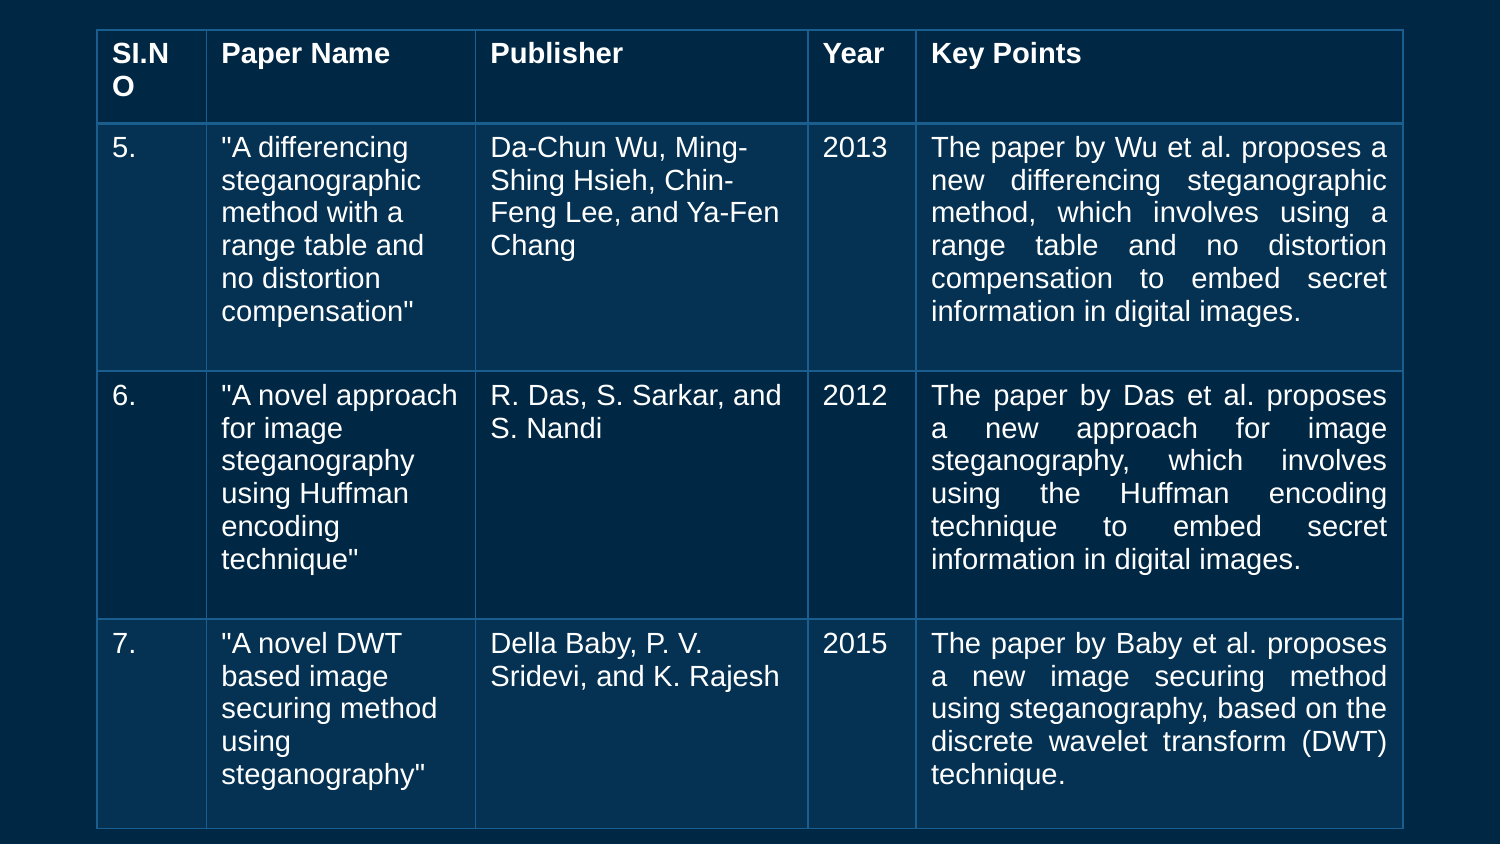

| SI.NO | Paper Name | Publisher | Year | Key Points |
| --- | --- | --- | --- | --- |
| 5. | "A differencing steganographic method with a range table and no distortion compensation" | Da-Chun Wu, Ming-Shing Hsieh, Chin-Feng Lee, and Ya-Fen Chang | 2013 | The paper by Wu et al. proposes a new differencing steganographic method, which involves using a range table and no distortion compensation to embed secret information in digital images. |
| 6. | "A novel approach for image steganography using Huffman encoding technique" | R. Das, S. Sarkar, and S. Nandi | 2012 | The paper by Das et al. proposes a new approach for image steganography, which involves using the Huffman encoding technique to embed secret information in digital images. |
| 7. | "A novel DWT based image securing method using steganography" | Della Baby, P. V. Sridevi, and K. Rajesh | 2015 | The paper by Baby et al. proposes a new image securing method using steganography, based on the discrete wavelet transform (DWT) technique. |